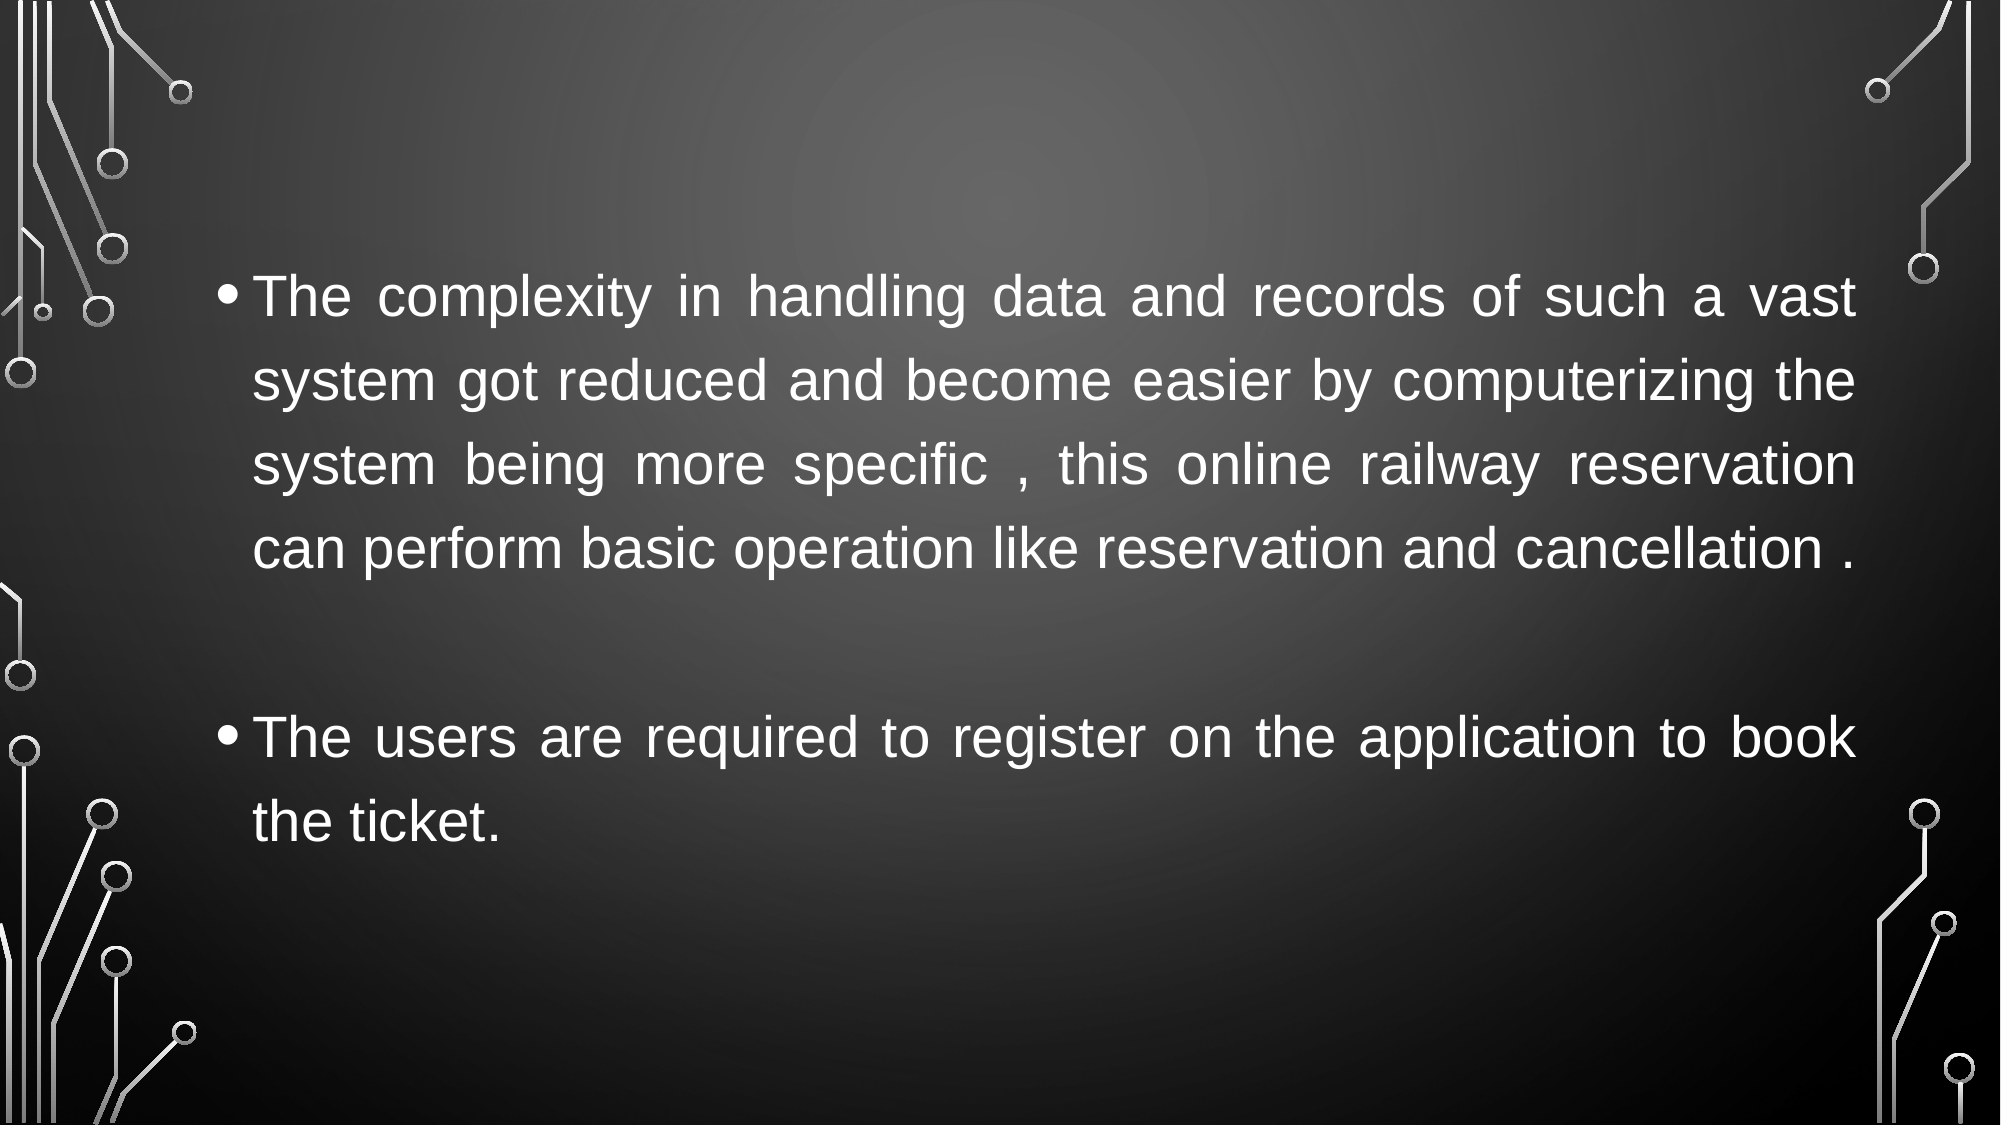

The complexity in handling data and records of such a vast system got reduced and become easier by computerizing the system being more specific , this online railway reservation can perform basic operation like reservation and cancellation .
The users are required to register on the application to book the ticket.